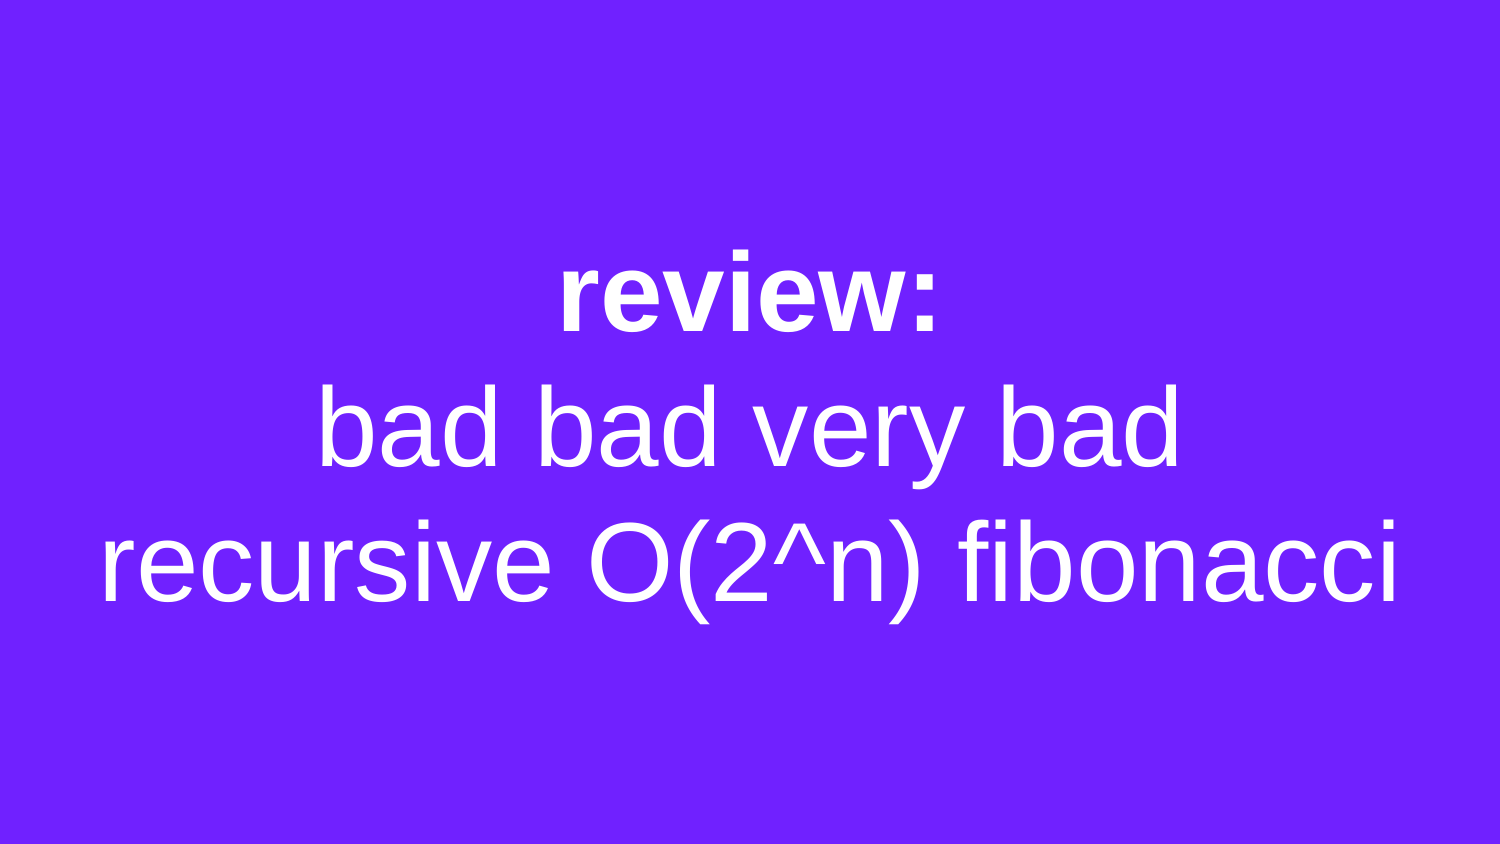

# review: bad bad very bad recursive O(2^n) fibonacci